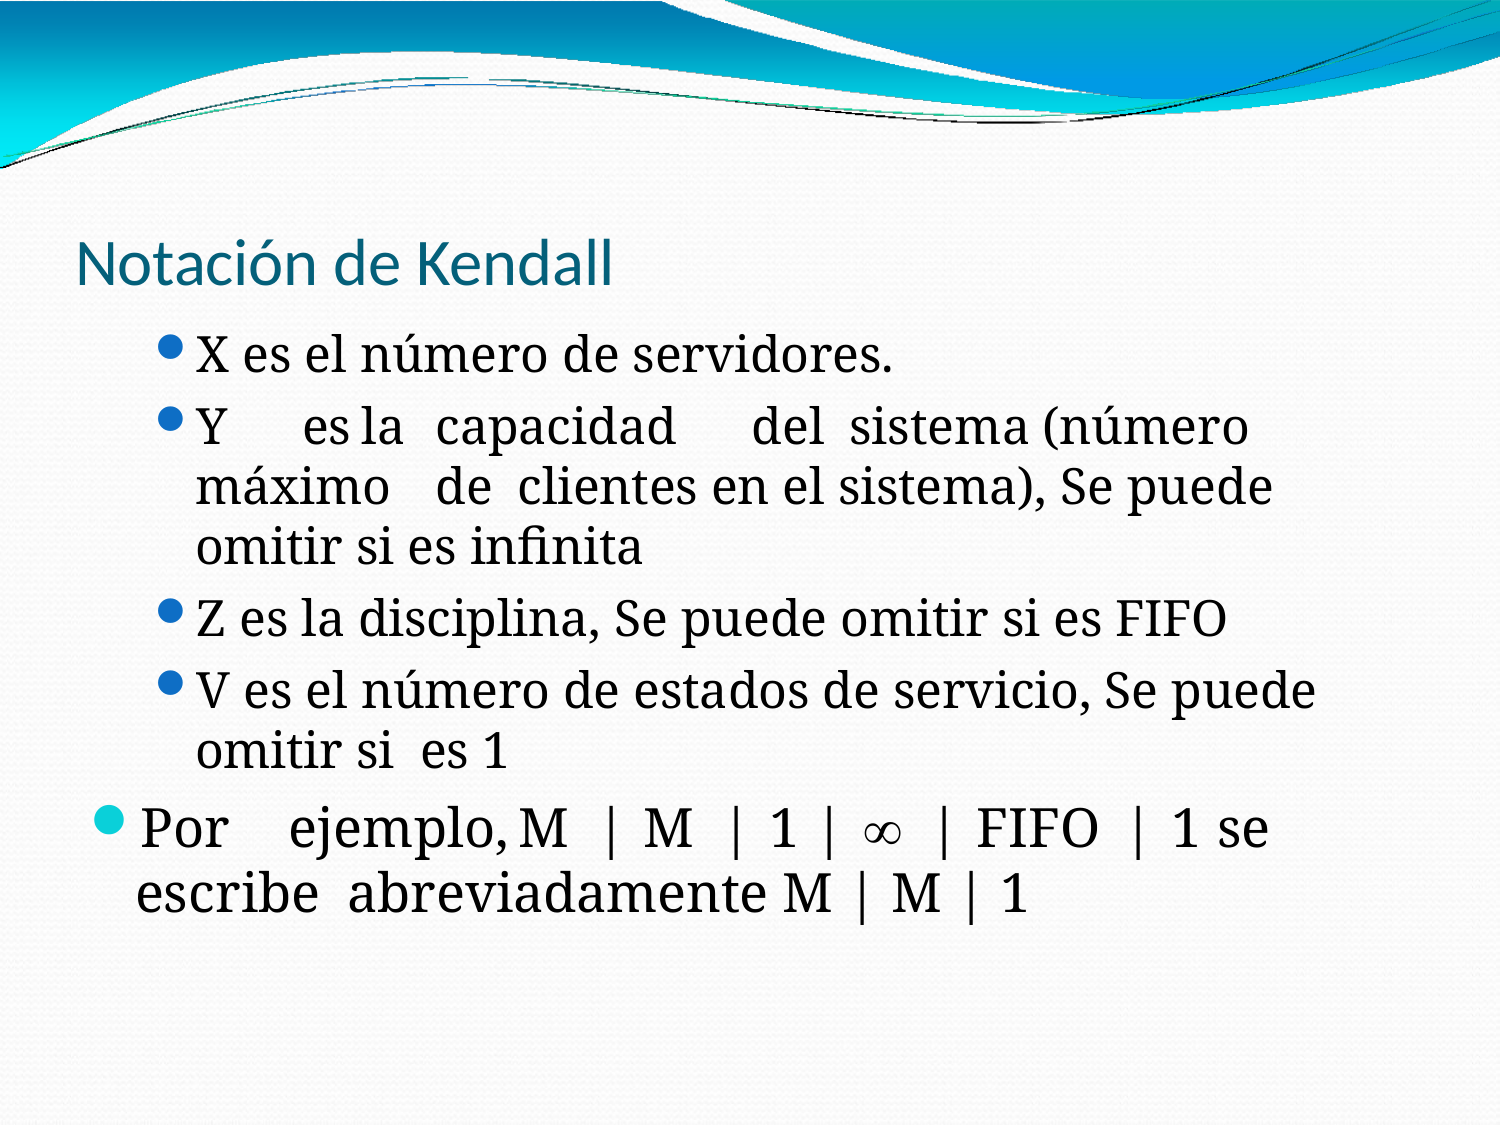

# Notación de Kendall
X es el número de servidores.
Y	es	la	capacidad	del	sistema	(número	máximo	de  clientes en el sistema), Se puede omitir si es infinita
Z es la disciplina, Se puede omitir si es FIFO
V es el número de estados de servicio, Se puede omitir si  es 1
Por	ejemplo,	M	|	M	|	1	|	∞	|	FIFO	|	1	se	escribe  abreviadamente M | M | 1